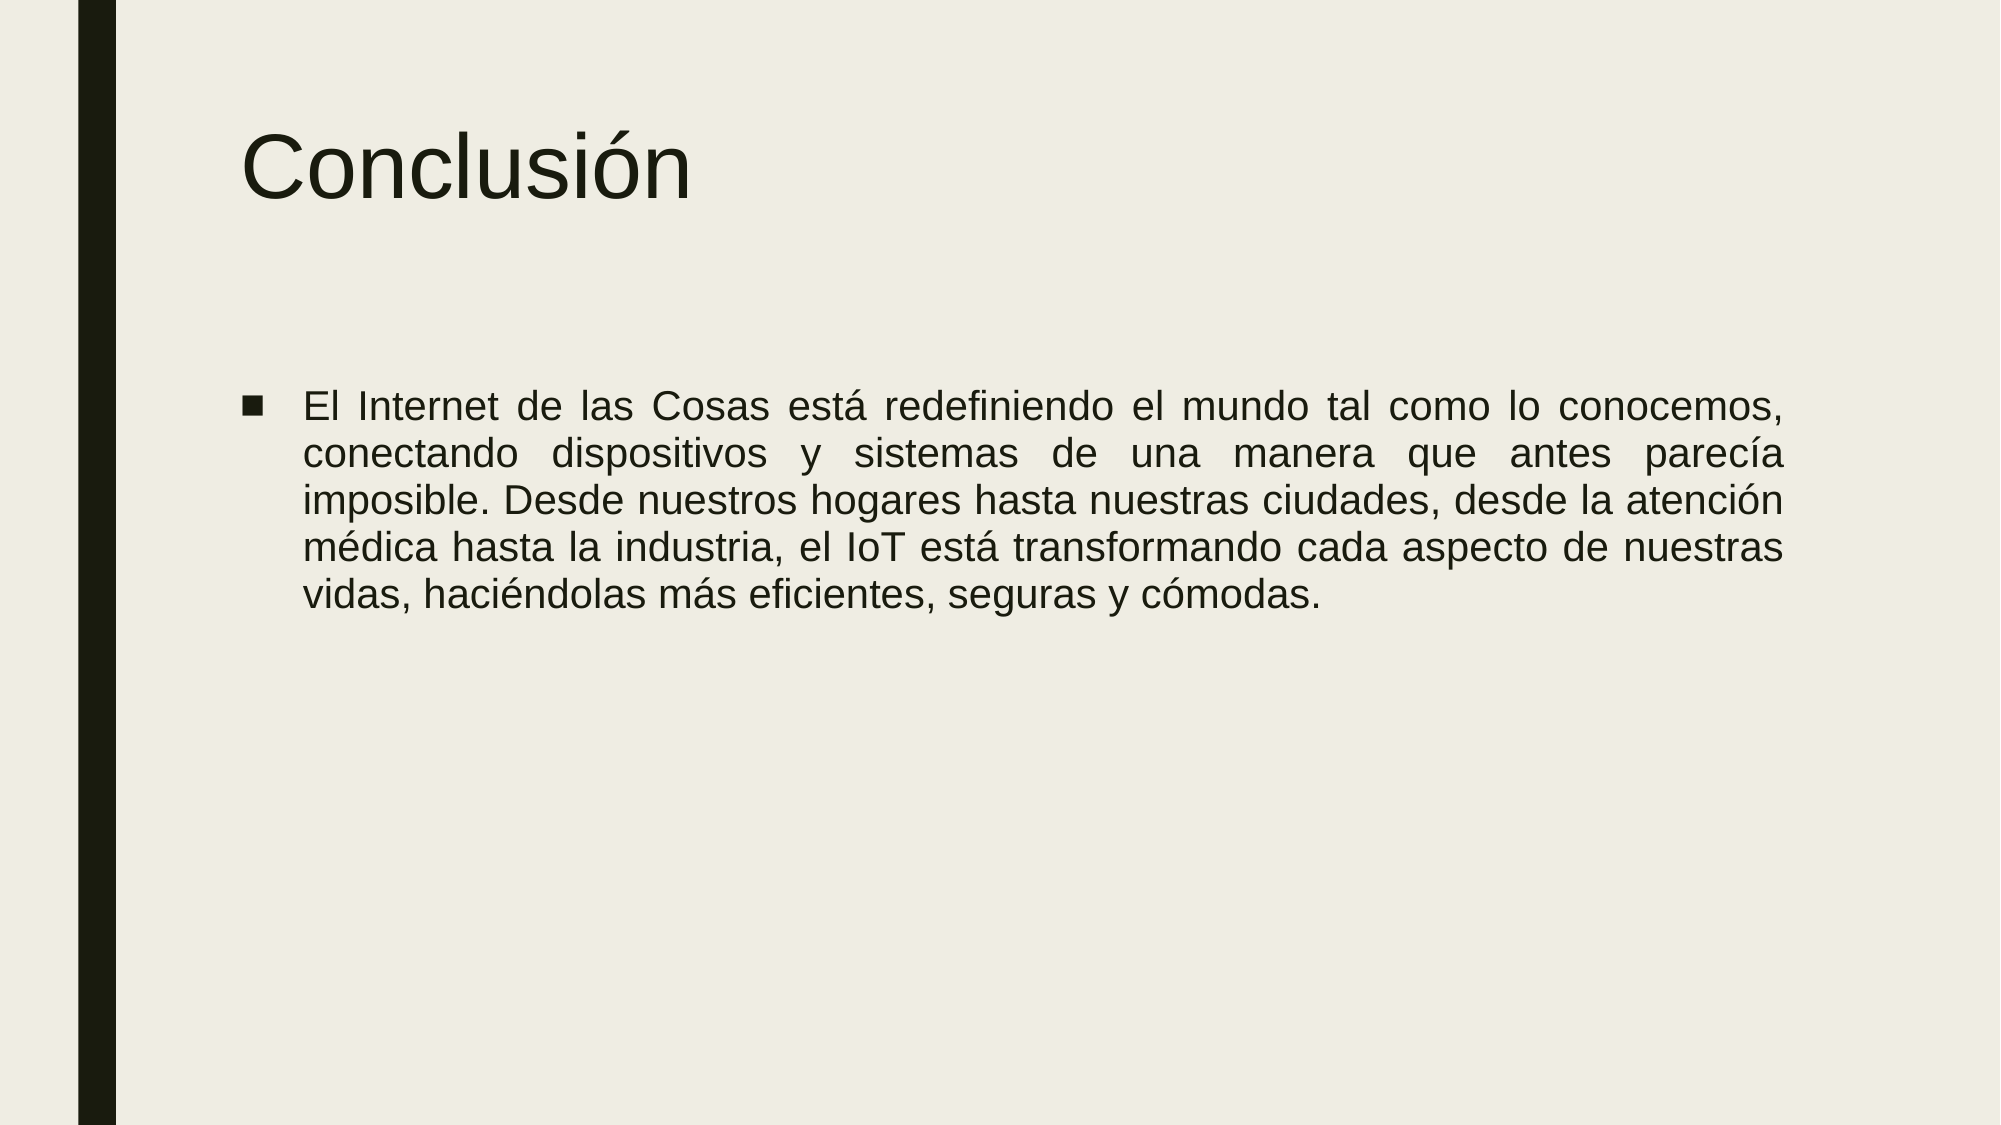

# Conclusión
El Internet de las Cosas está redefiniendo el mundo tal como lo conocemos, conectando dispositivos y sistemas de una manera que antes parecía imposible. Desde nuestros hogares hasta nuestras ciudades, desde la atención médica hasta la industria, el IoT está transformando cada aspecto de nuestras vidas, haciéndolas más eficientes, seguras y cómodas.